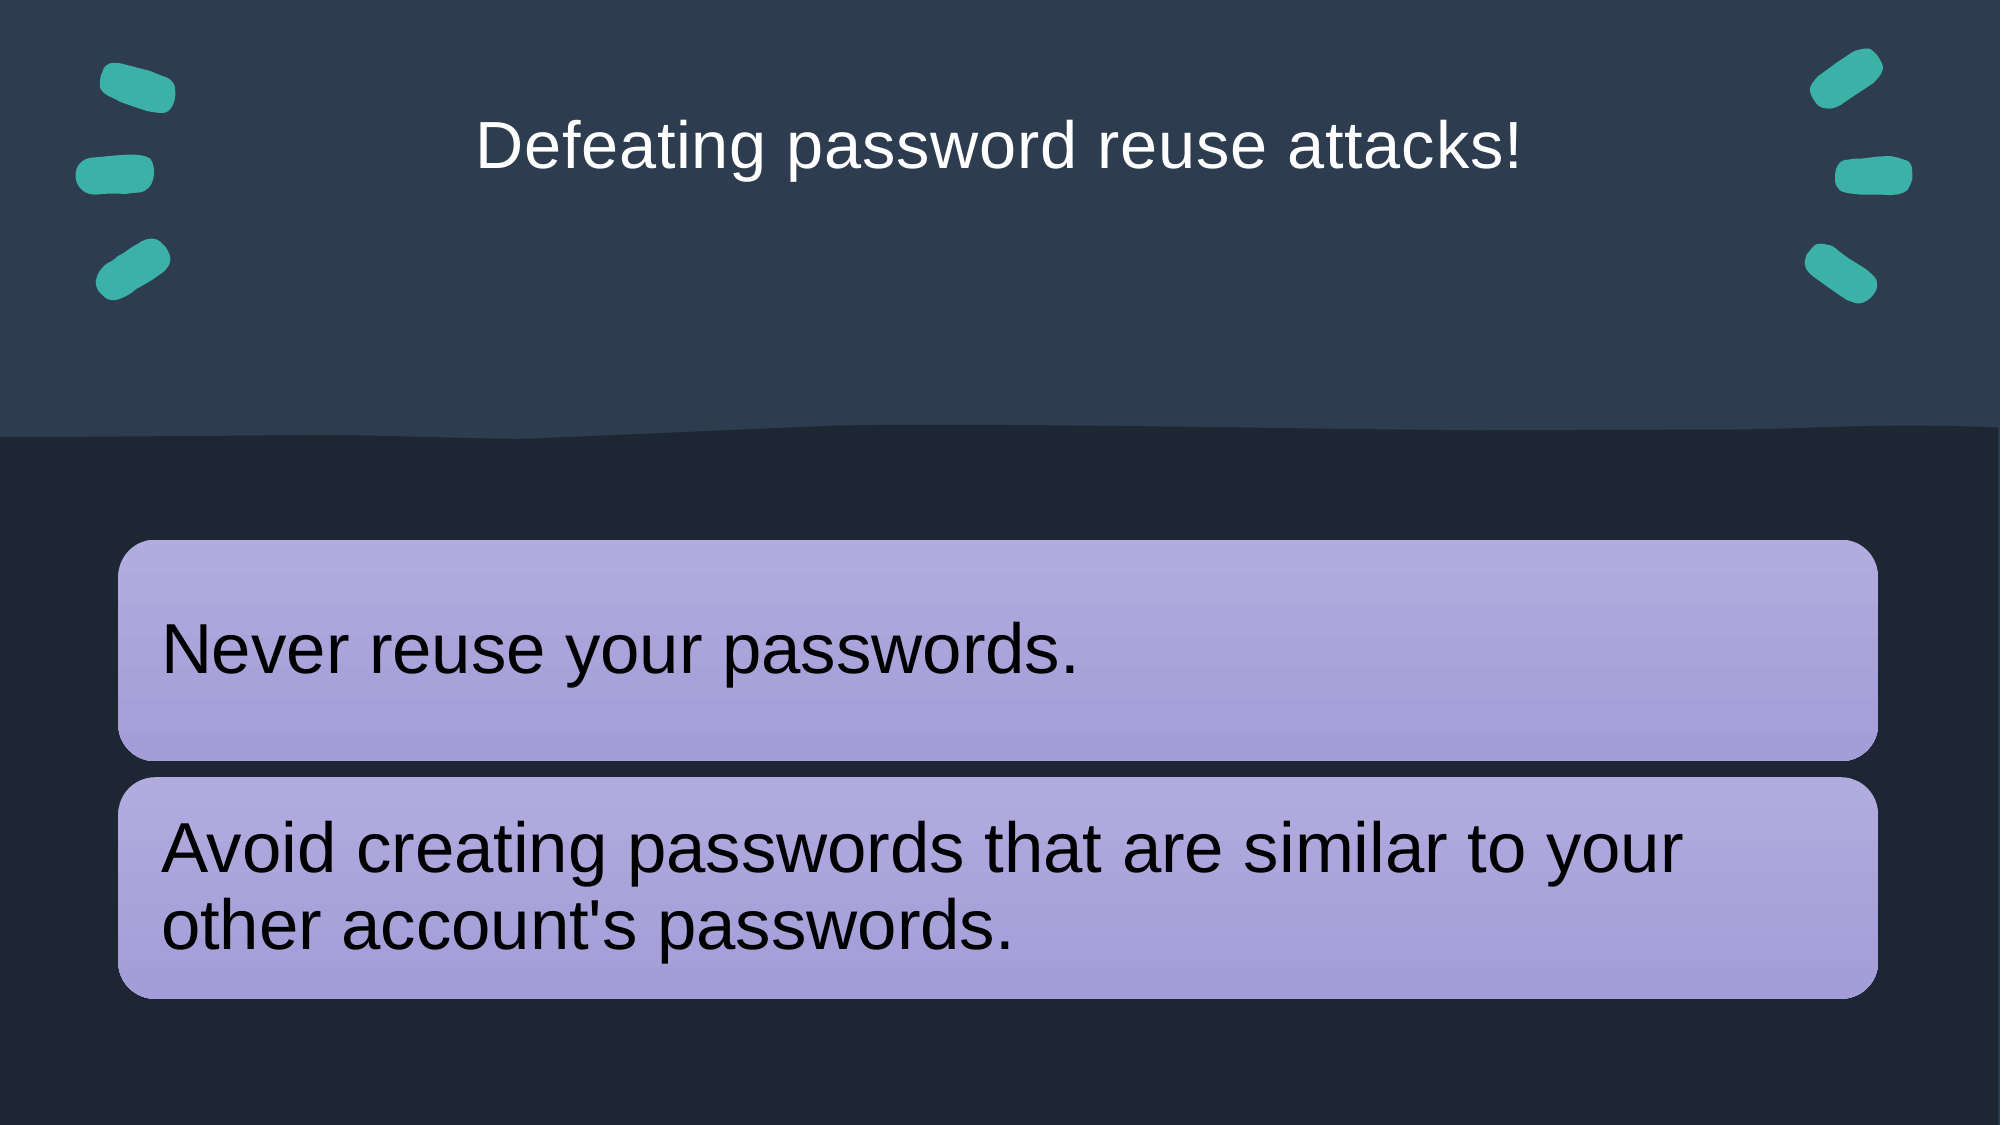

# Defeating password reuse attacks!

Never reuse your passwords.
Avoid creating passwords that are similar to your other account's passwords.